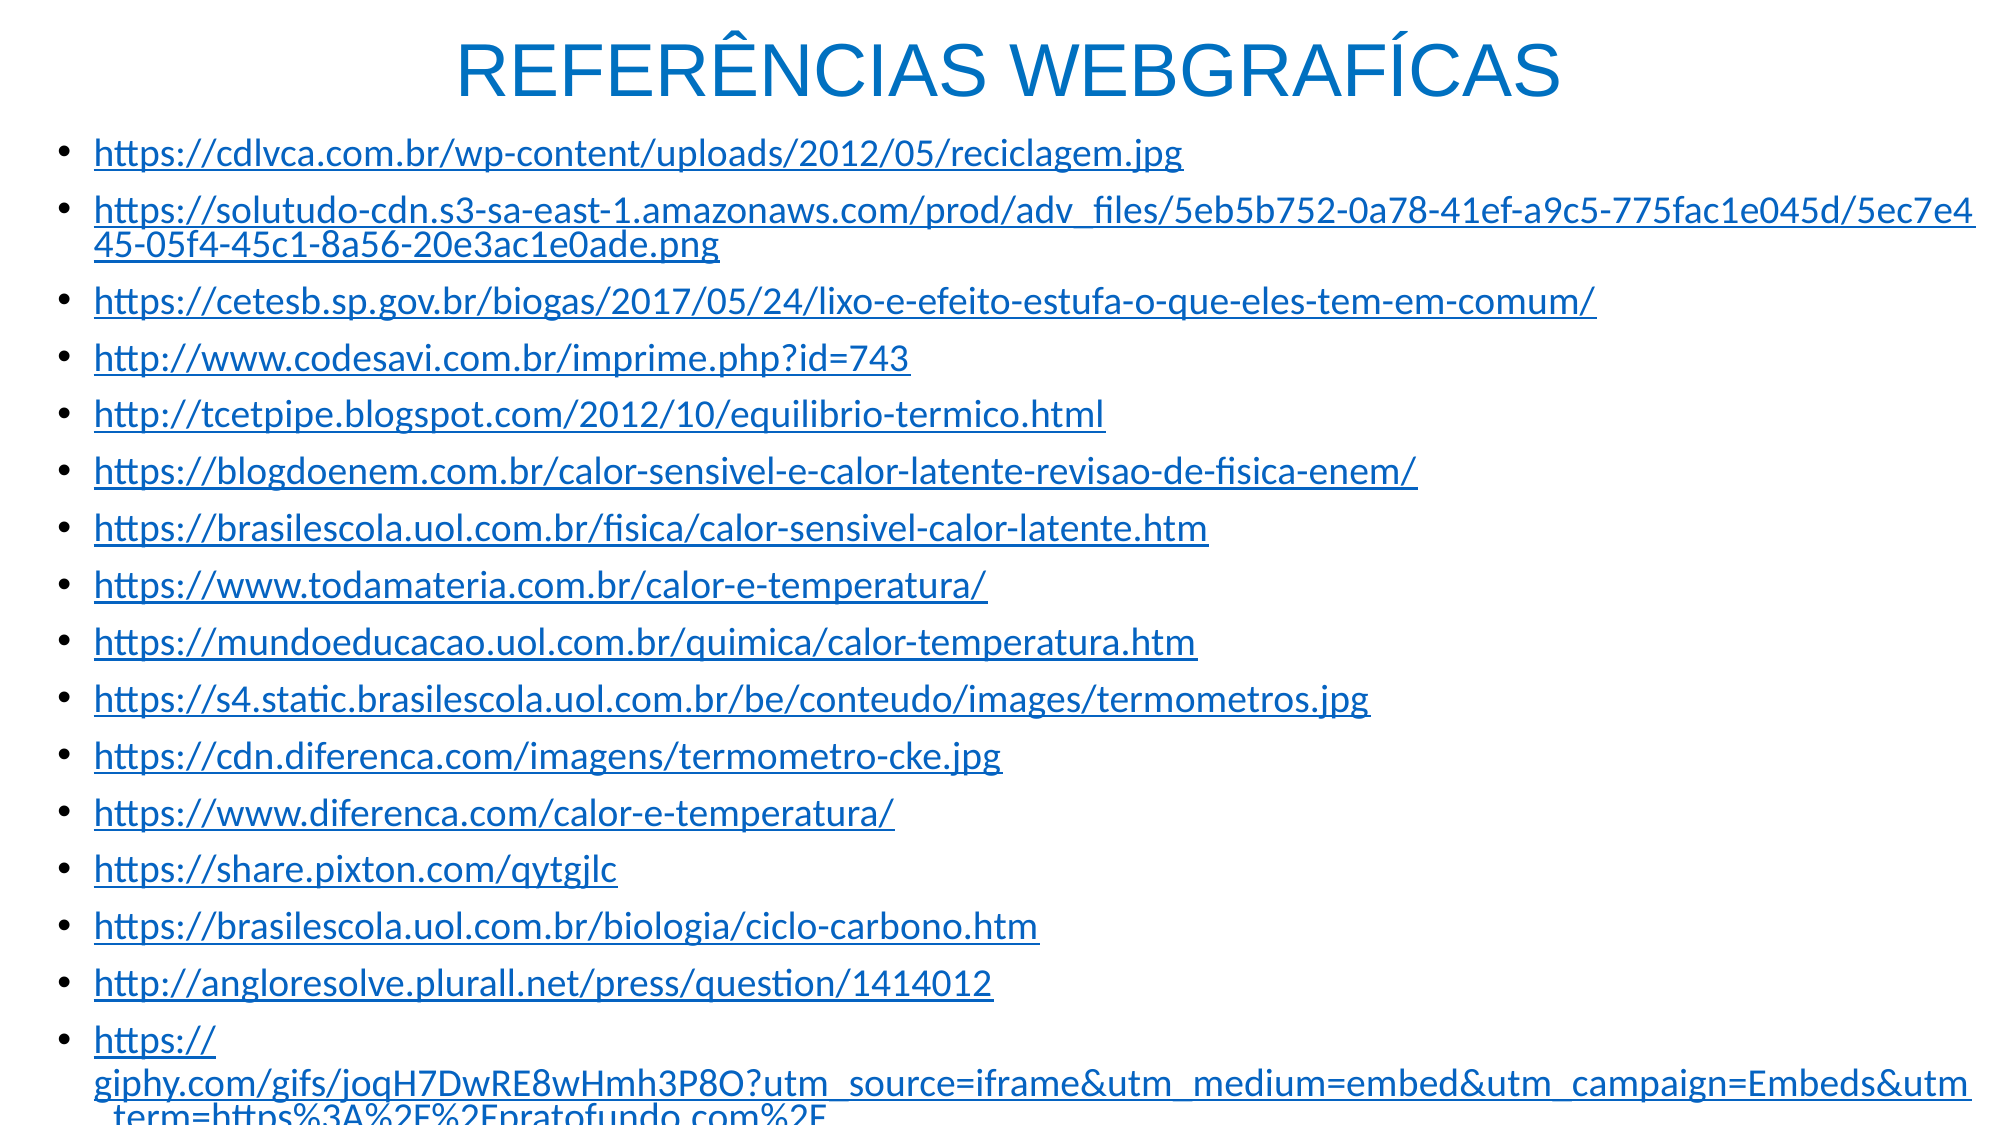

# REFERÊNCIAS WEBGRAFÍCAS
https://cdlvca.com.br/wp-content/uploads/2012/05/reciclagem.jpg
https://solutudo-cdn.s3-sa-east-1.amazonaws.com/prod/adv_files/5eb5b752-0a78-41ef-a9c5-775fac1e045d/5ec7e445-05f4-45c1-8a56-20e3ac1e0ade.png
https://cetesb.sp.gov.br/biogas/2017/05/24/lixo-e-efeito-estufa-o-que-eles-tem-em-comum/
http://www.codesavi.com.br/imprime.php?id=743
http://tcetpipe.blogspot.com/2012/10/equilibrio-termico.html
https://blogdoenem.com.br/calor-sensivel-e-calor-latente-revisao-de-fisica-enem/
https://brasilescola.uol.com.br/fisica/calor-sensivel-calor-latente.htm
https://www.todamateria.com.br/calor-e-temperatura/
https://mundoeducacao.uol.com.br/quimica/calor-temperatura.htm
https://s4.static.brasilescola.uol.com.br/be/conteudo/images/termometros.jpg
https://cdn.diferenca.com/imagens/termometro-cke.jpg
https://www.diferenca.com/calor-e-temperatura/
https://share.pixton.com/qytgjlc
https://brasilescola.uol.com.br/biologia/ciclo-carbono.htm
http://angloresolve.plurall.net/press/question/1414012
https://giphy.com/gifs/joqH7DwRE8wHmh3P8O?utm_source=iframe&utm_medium=embed&utm_campaign=Embeds&utm_term=https%3A%2F%2Fpratofundo.com%2F